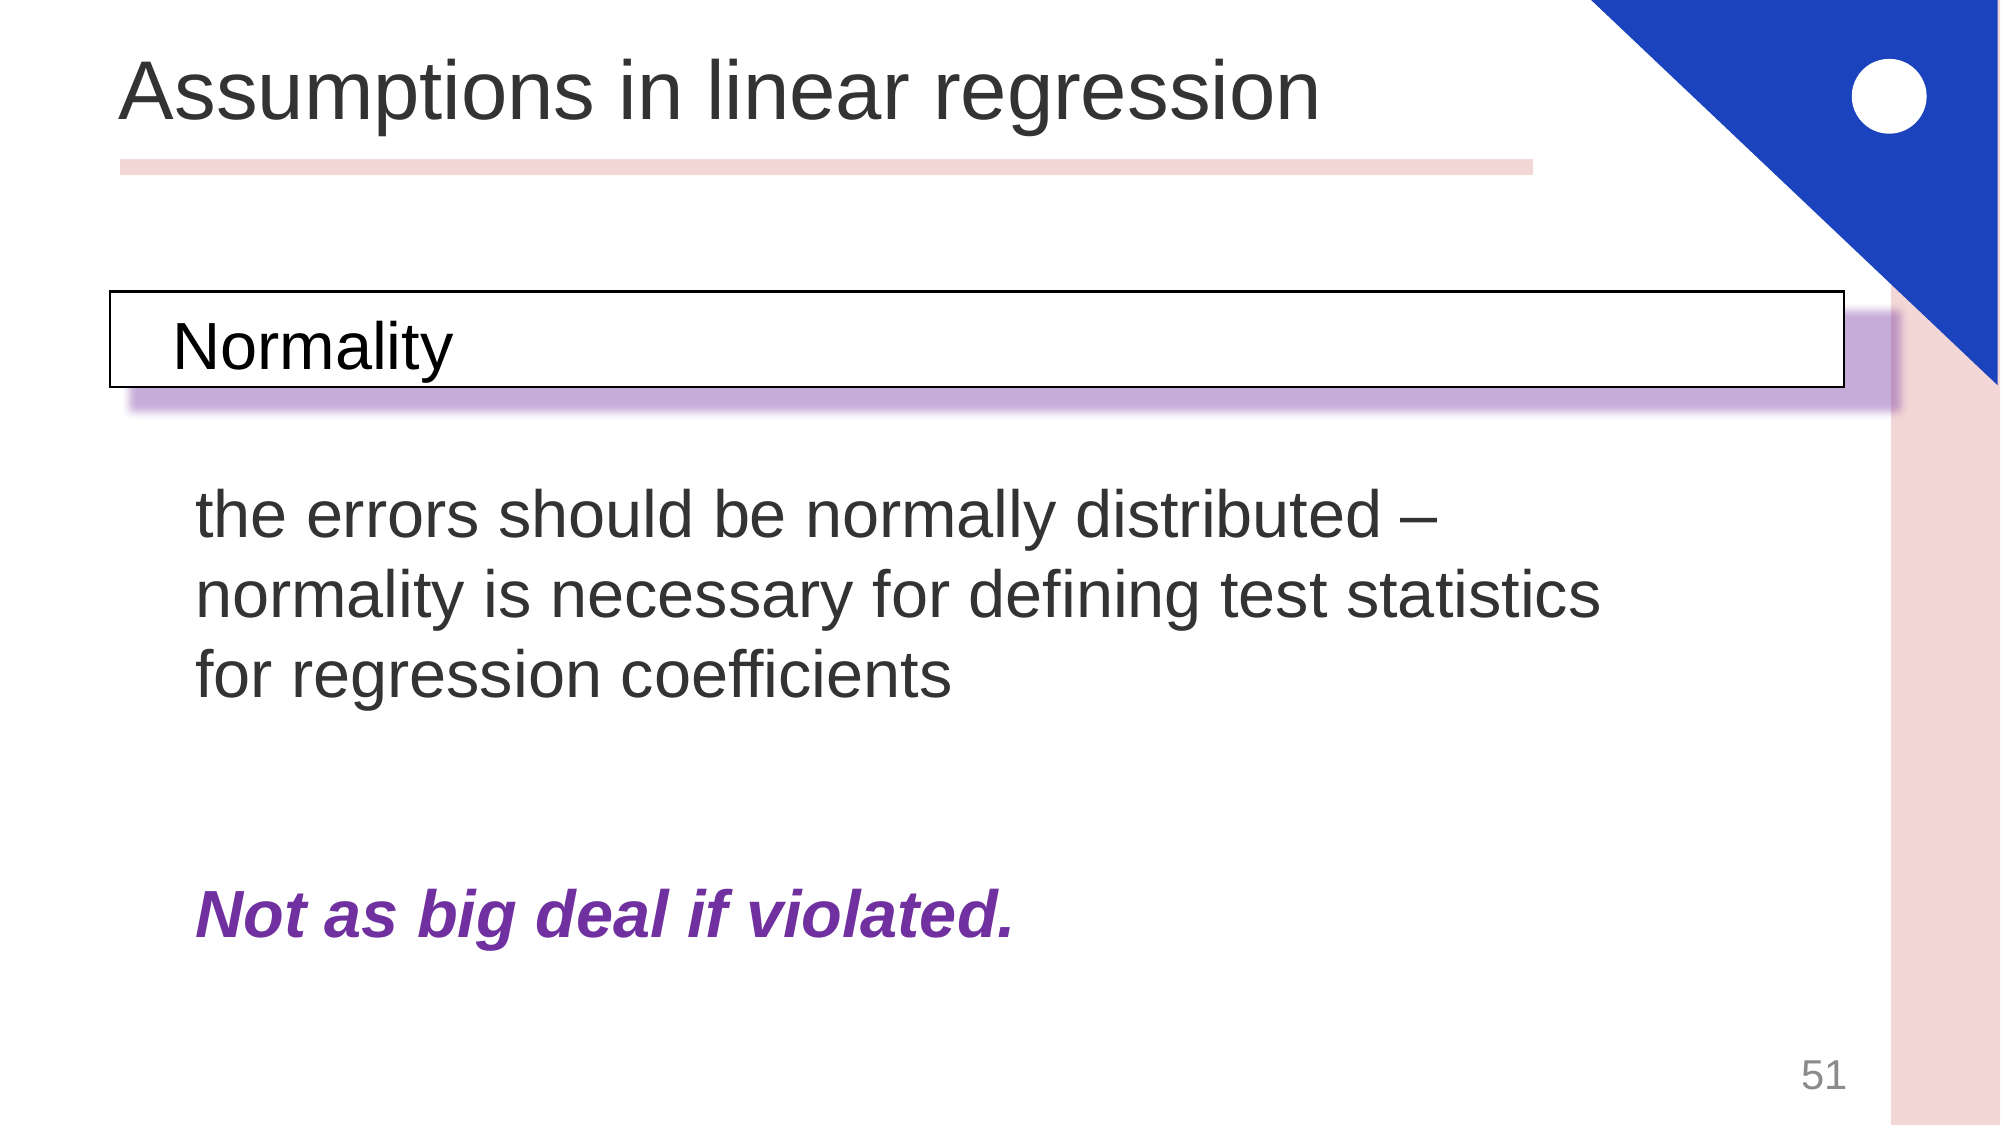

# Assumptions in linear regression

Normality
the errors should be normally distributed – normality is necessary for defining test statistics for regression coefficients

Not as big deal if violated.
51